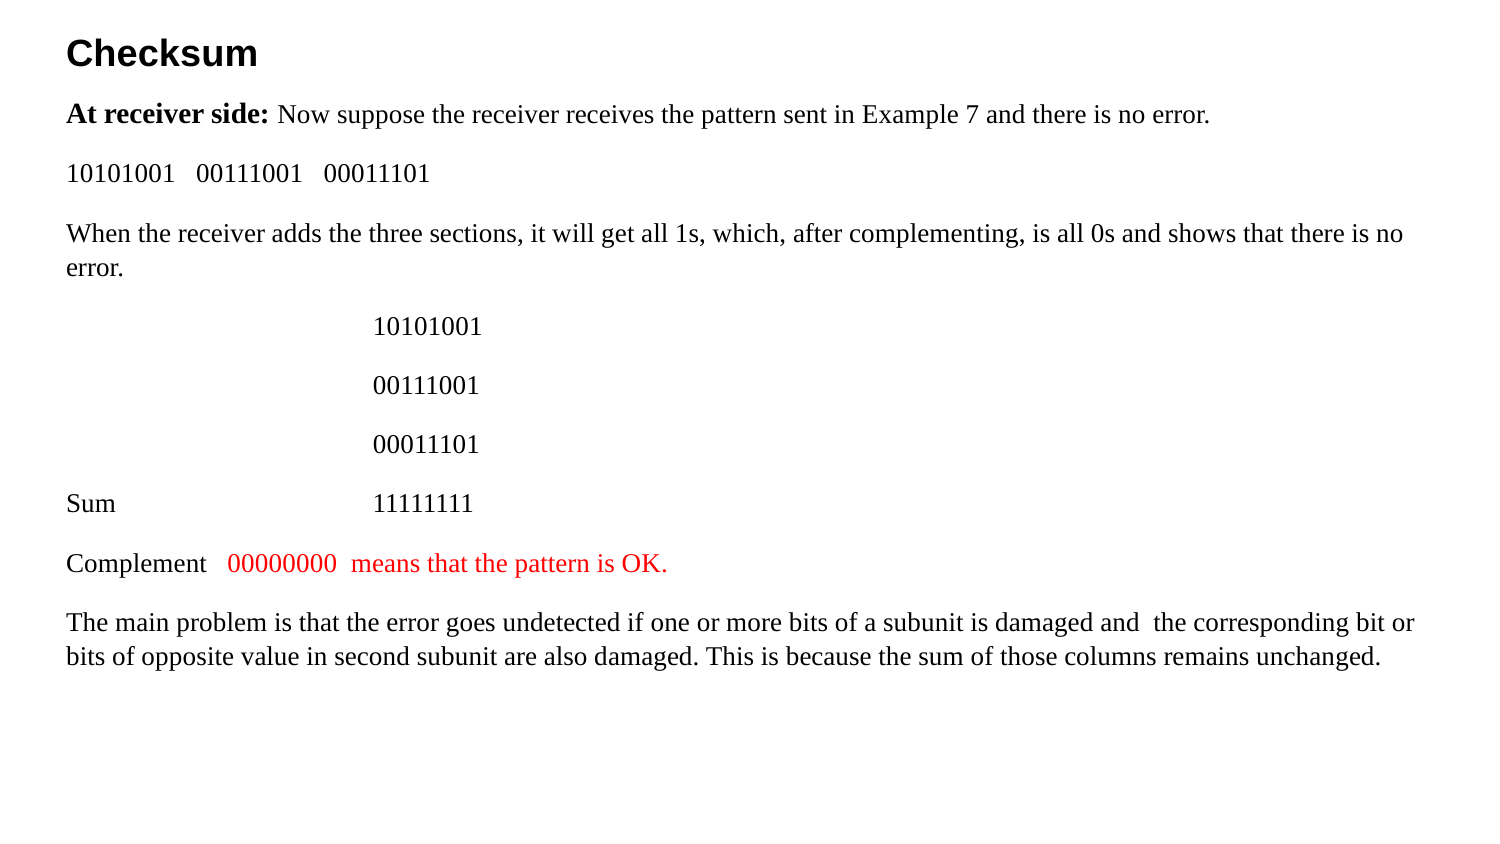

# Checksum
At receiver side: Now suppose the receiver receives the pattern sent in Example 7 and there is no error.
10101001   00111001   00011101
When the receiver adds the three sections, it will get all 1s, which, after complementing, is all 0s and shows that there is no error.
   		 10101001
   		 00111001
   		 00011101
Sum   		 11111111
Complement   00000000  means that the pattern is OK.
The main problem is that the error goes undetected if one or more bits of a subunit is damaged and  the corresponding bit or bits of opposite value in second subunit are also damaged. This is because the sum of those columns remains unchanged.